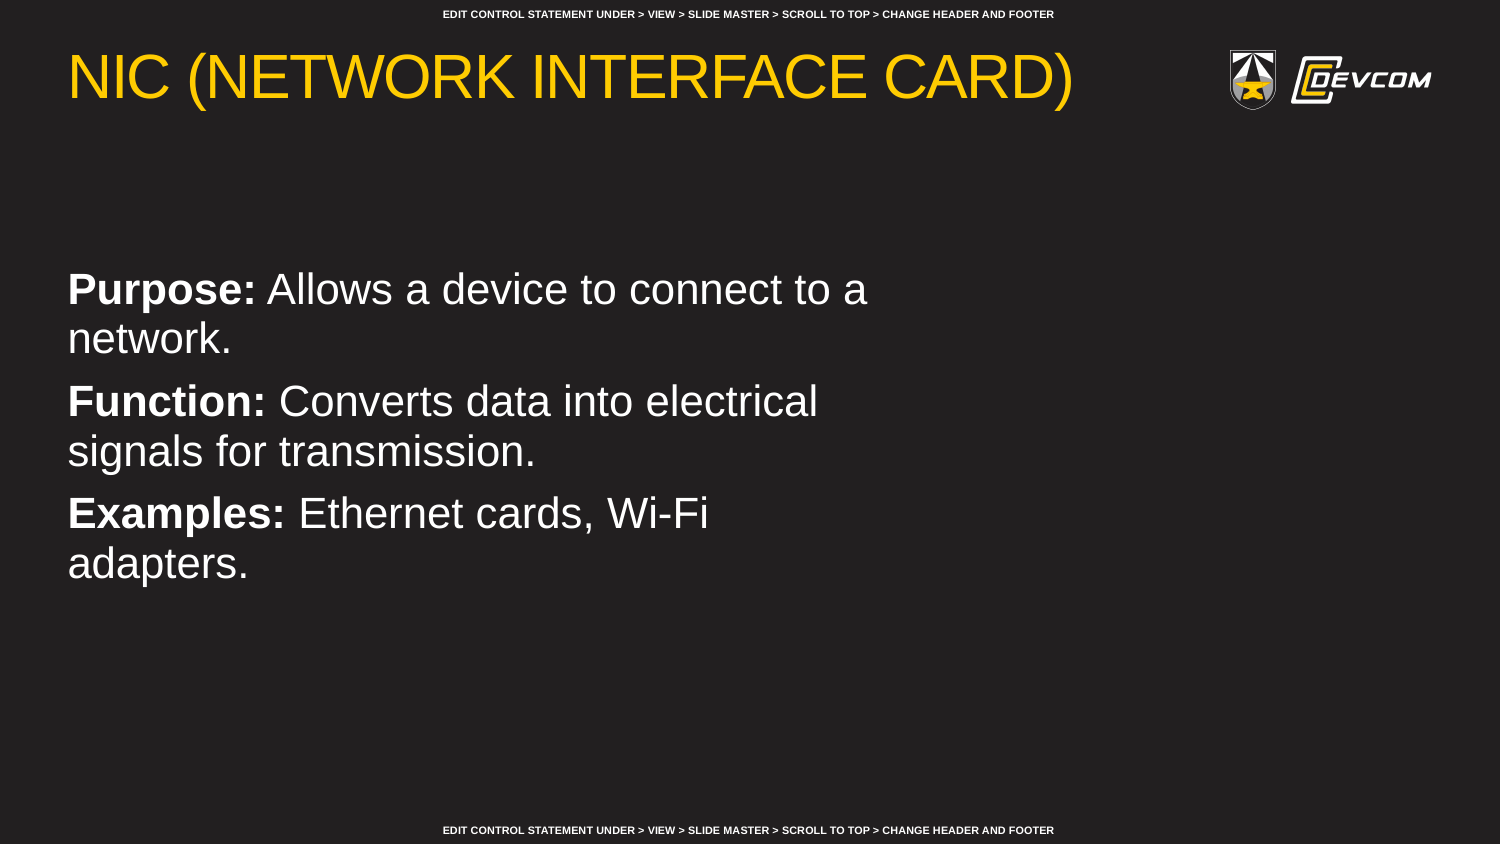

# NIC (Network Interface Card)
Purpose: Allows a device to connect to a network.
Function: Converts data into electrical signals for transmission.
Examples: Ethernet cards, Wi-Fi adapters.